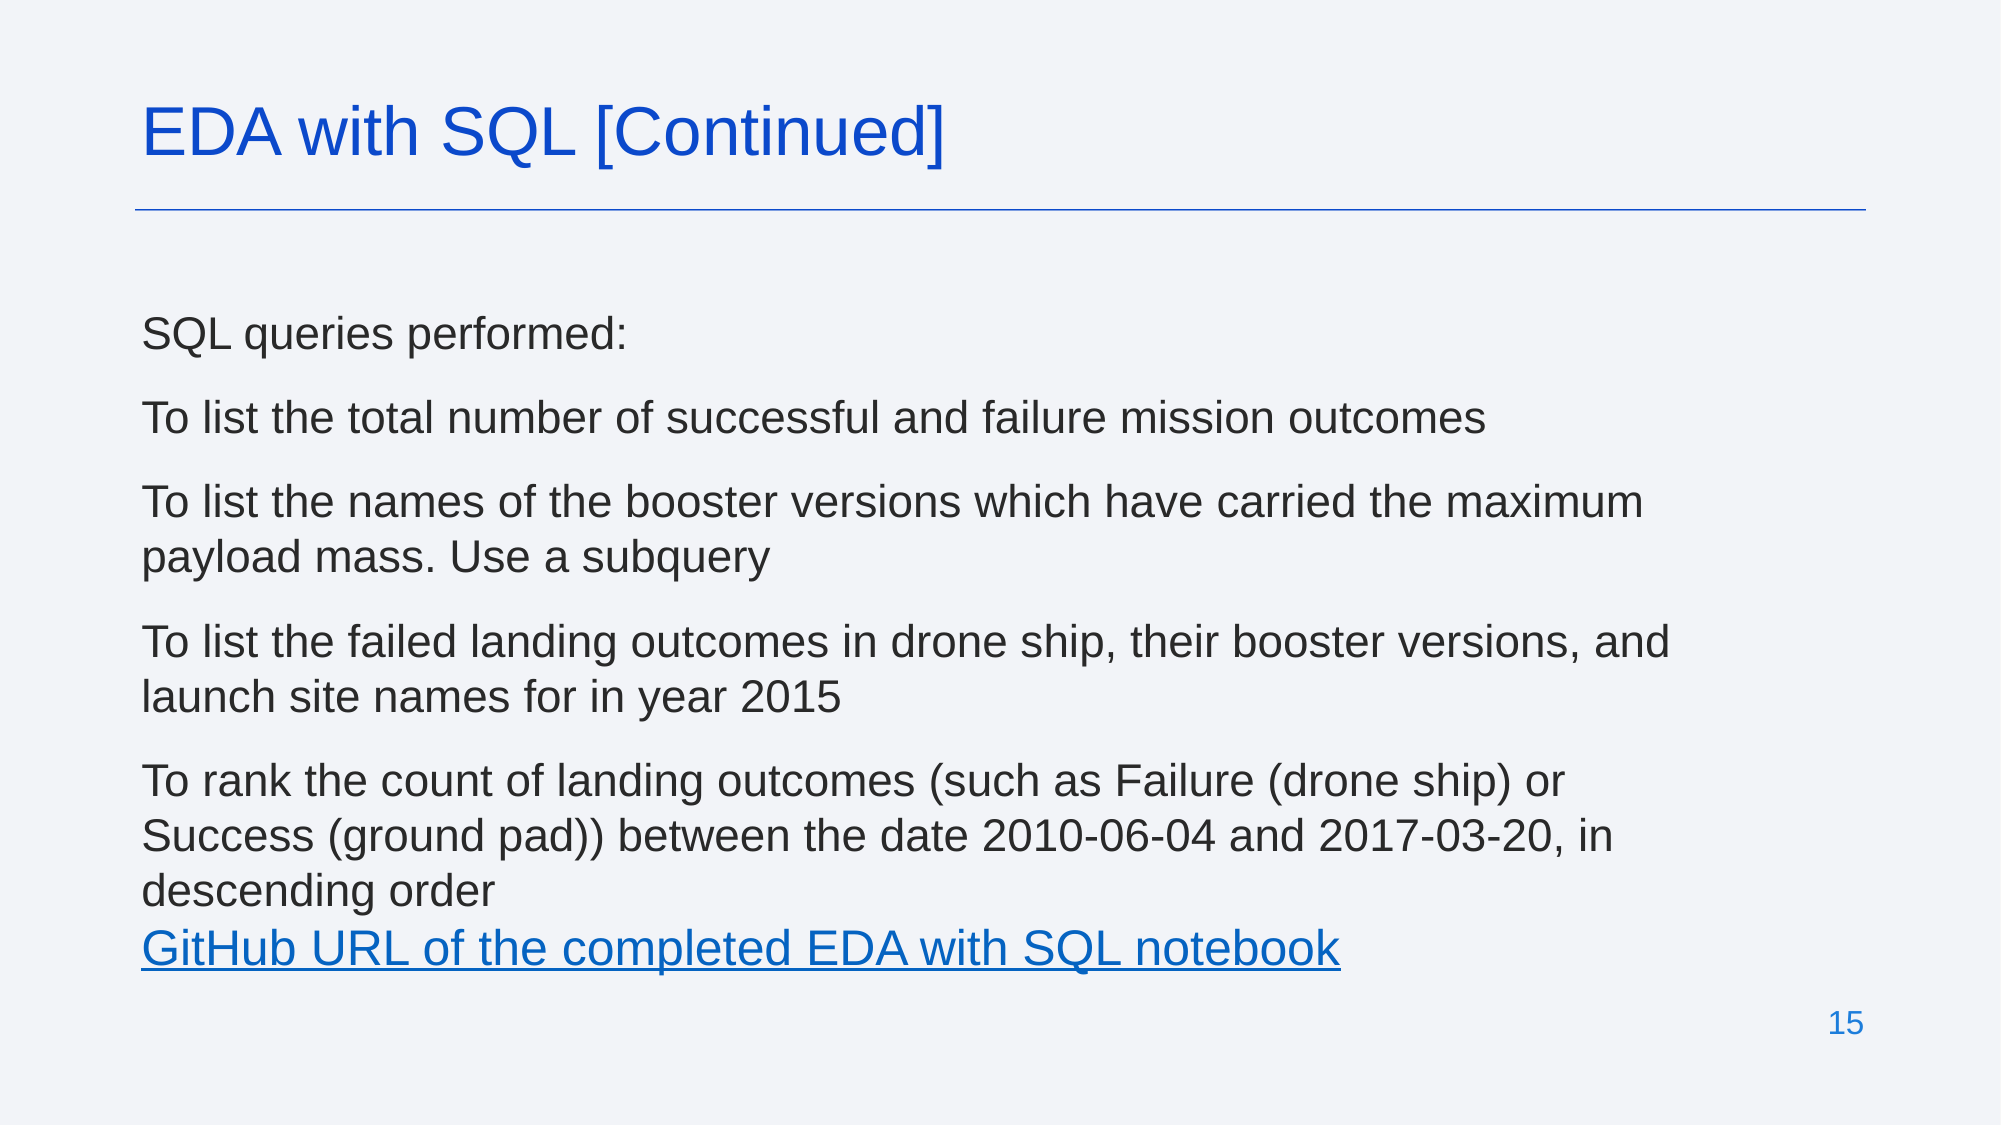

EDA with SQL [Continued]
SQL queries performed:
To list the total number of successful and failure mission outcomes
To list the names of the booster versions which have carried the maximum payload mass. Use a subquery
To list the failed landing outcomes in drone ship, their booster versions, and launch site names for in year 2015
To rank the count of landing outcomes (such as Failure (drone ship) or Success (ground pad)) between the date 2010-06-04 and 2017-03-20, in descending order
GitHub URL of the completed EDA with SQL notebook
15